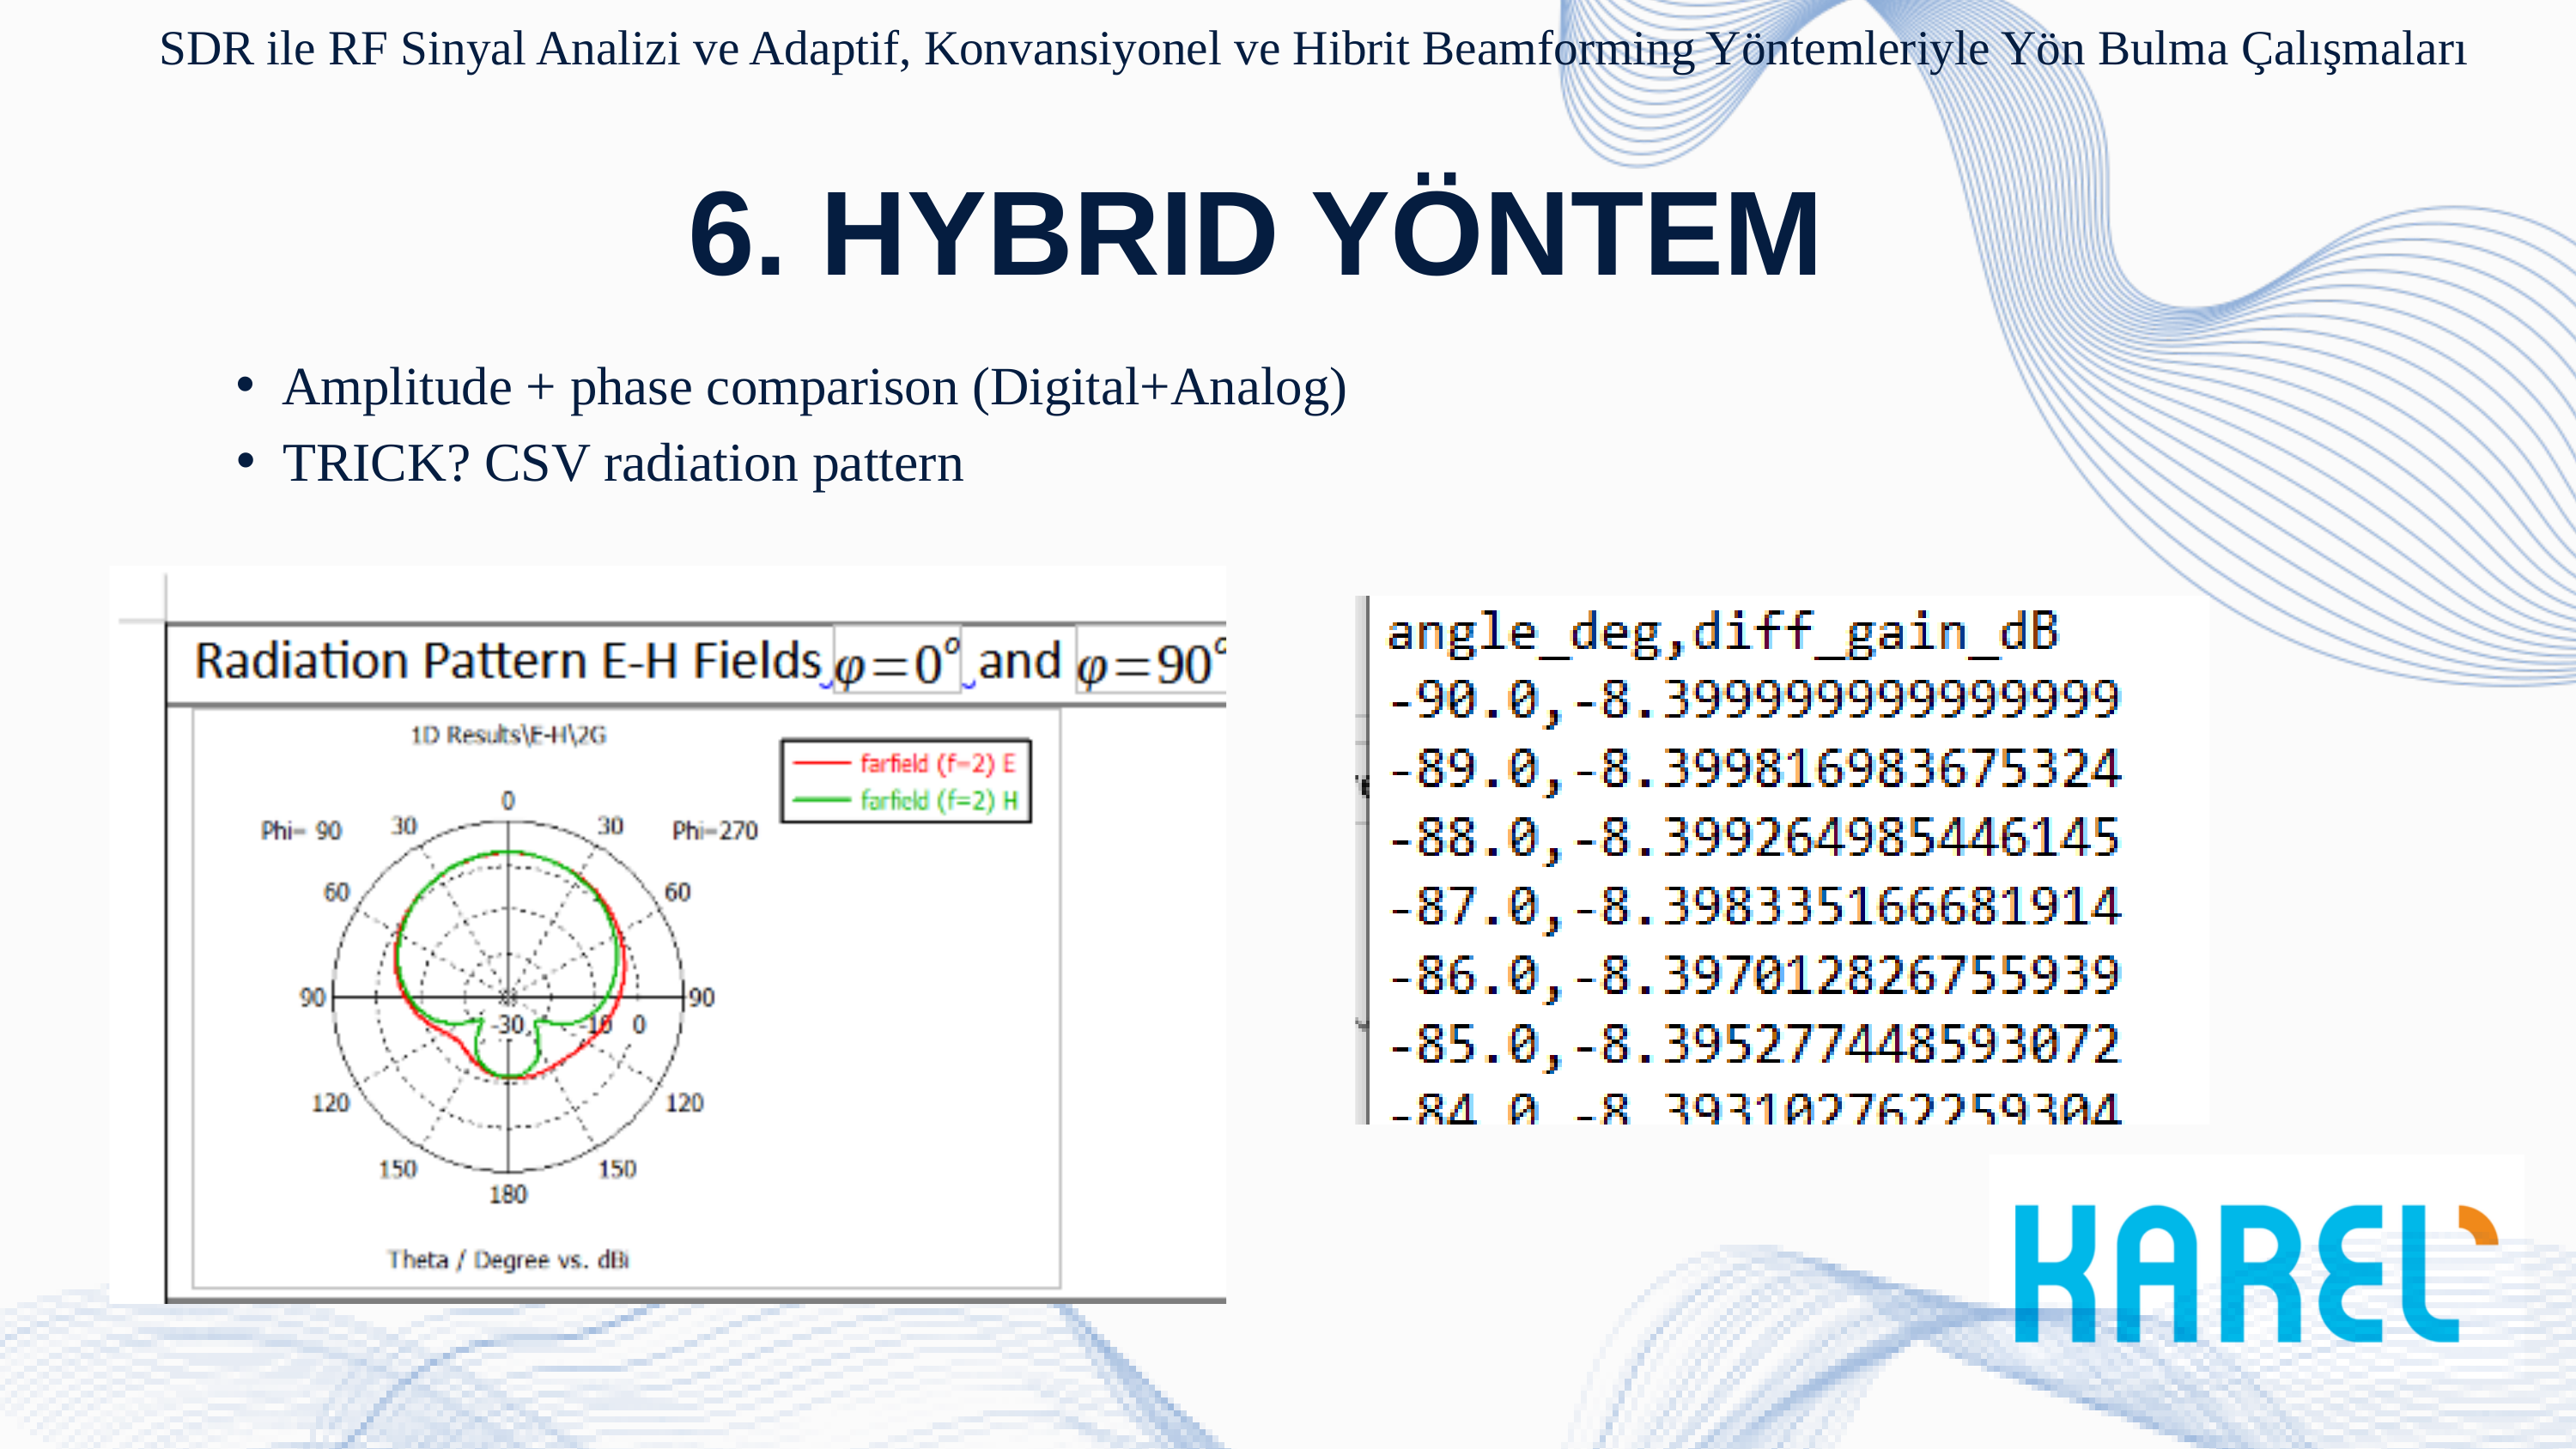

SDR ile RF Sinyal Analizi ve Adaptif, Konvansiyonel ve Hibrit Beamforming Yöntemleriyle Yön Bulma Çalışmaları

6. HYBRID YÖNTEM
Amplitude + phase comparison (Digital+Analog)
TRICK? CSV radiation pattern